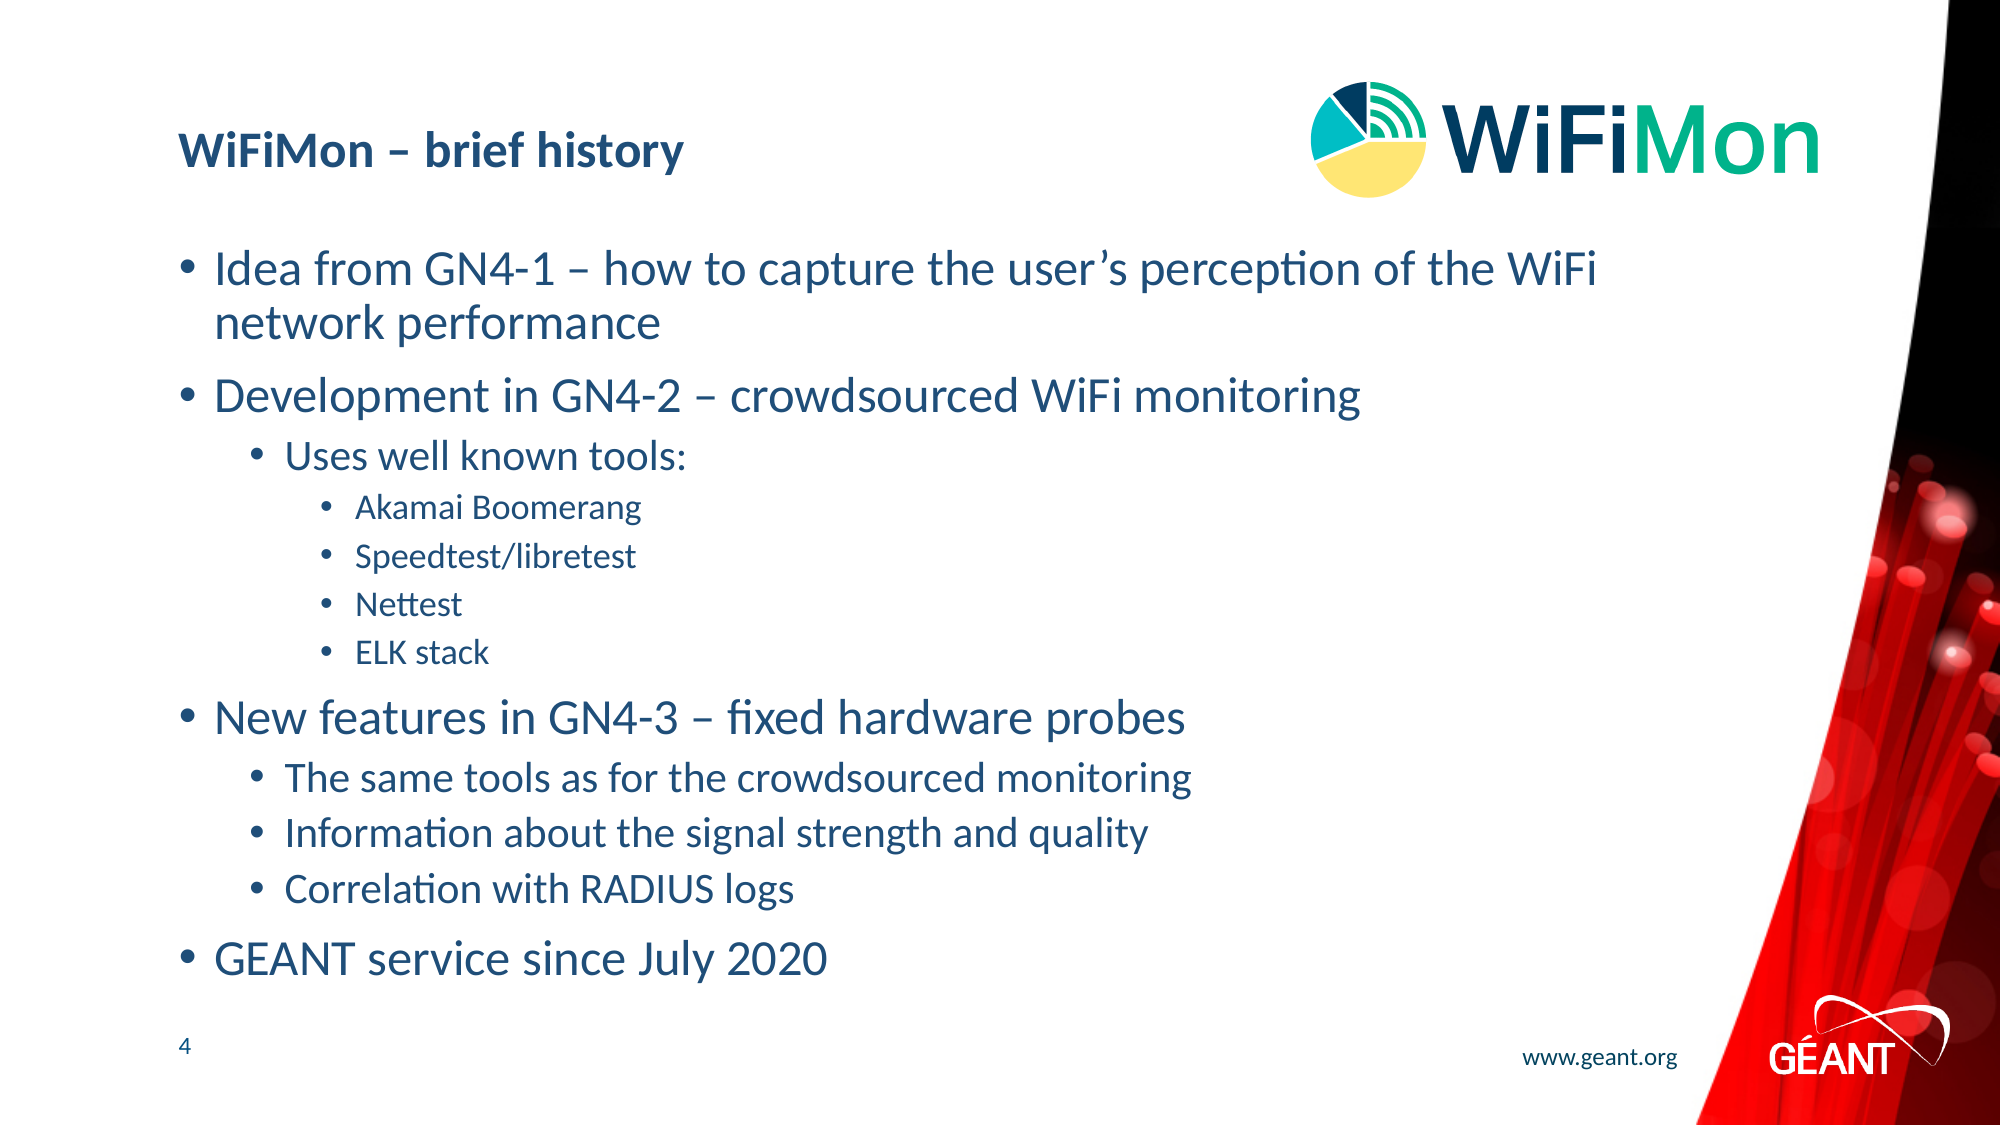

# WiFiMon – brief history
Idea from GN4-1 – how to capture the user’s perception of the WiFi network performance
Development in GN4-2 – crowdsourced WiFi monitoring
Uses well known tools:
Akamai Boomerang
Speedtest/libretest
Nettest
ELK stack
New features in GN4-3 – fixed hardware probes
The same tools as for the crowdsourced monitoring
Information about the signal strength and quality
Correlation with RADIUS logs
GEANT service since July 2020